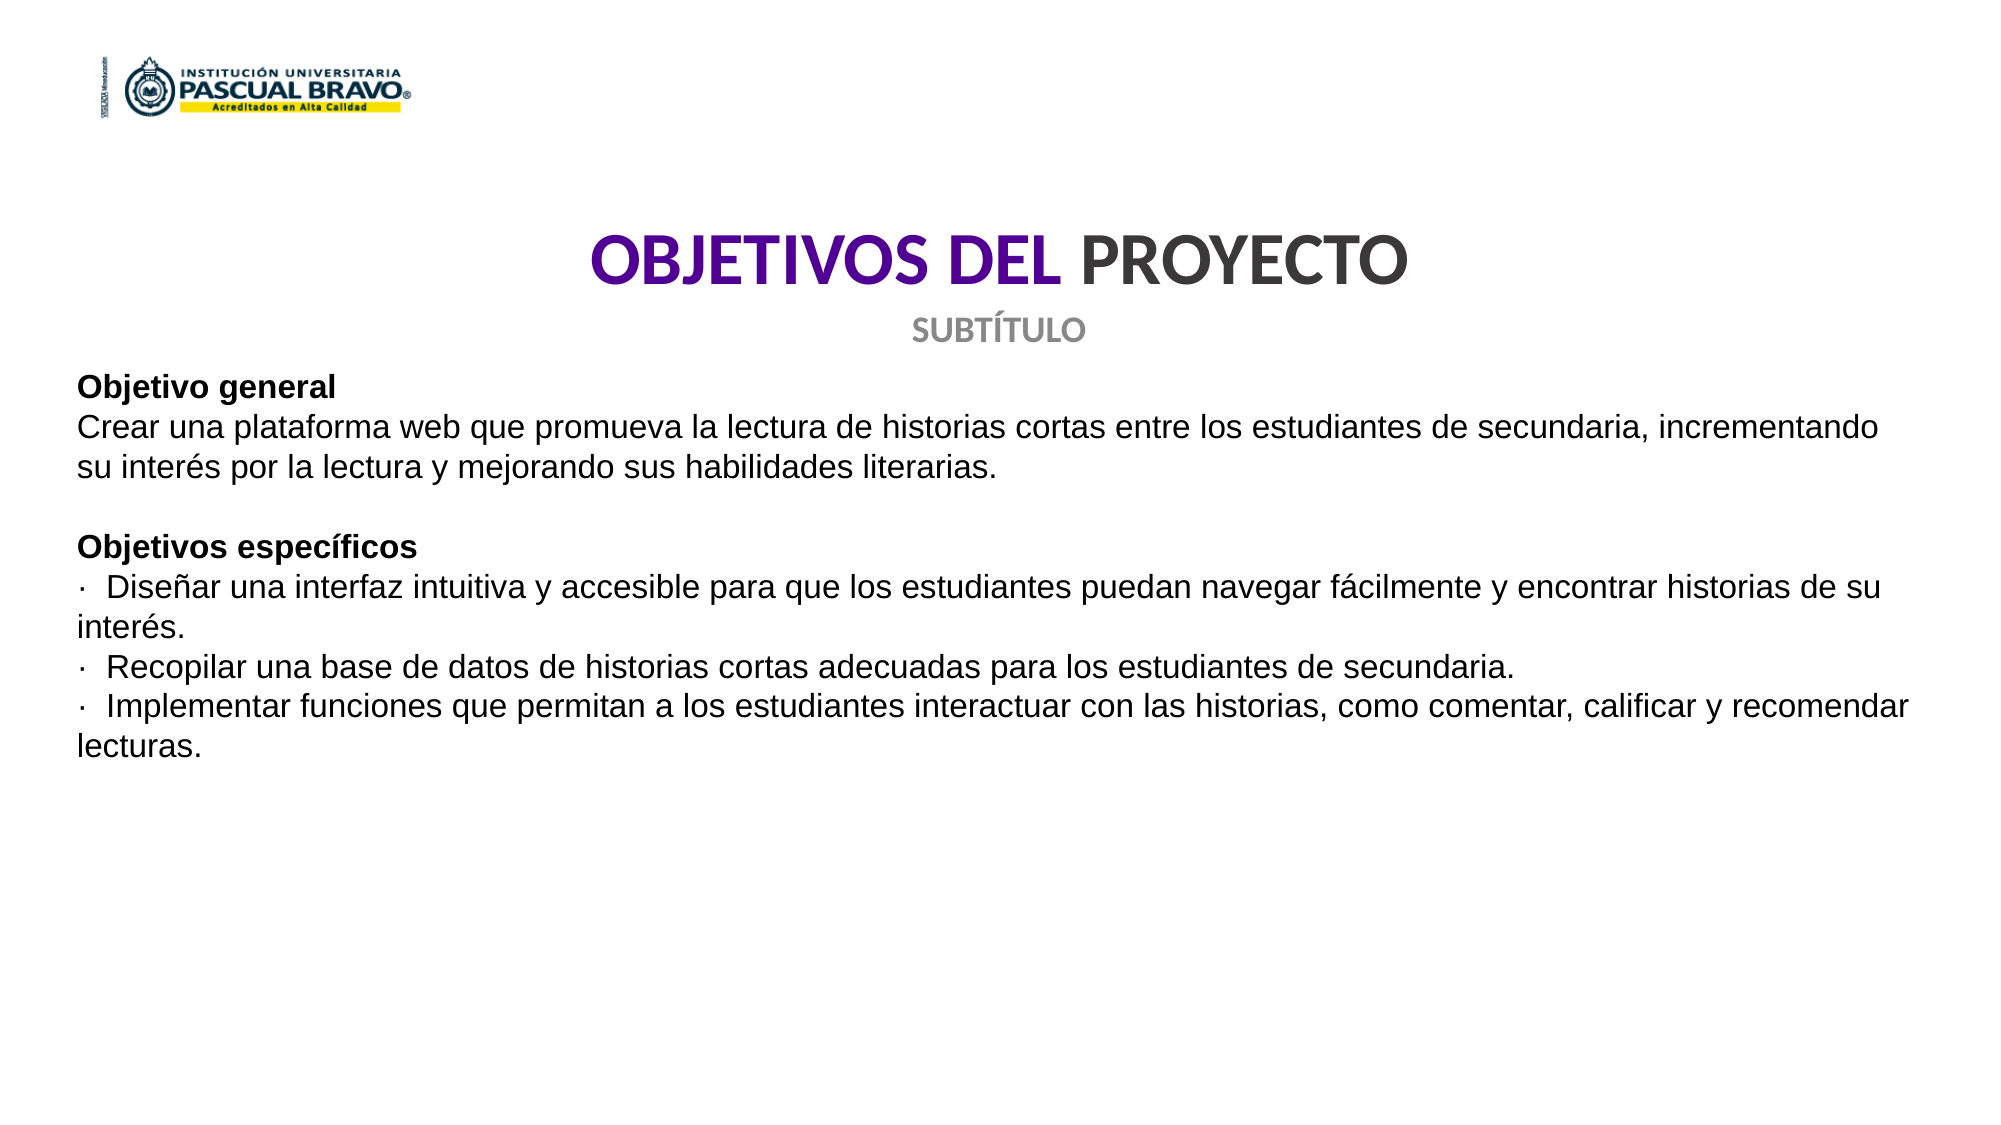

OBJETIVOS DEL PROYECTO
SUBTÍTULO
Objetivo general
Crear una plataforma web que promueva la lectura de historias cortas entre los estudiantes de secundaria, incrementando su interés por la lectura y mejorando sus habilidades literarias.

Objetivos específicos
·  Diseñar una interfaz intuitiva y accesible para que los estudiantes puedan navegar fácilmente y encontrar historias de su interés.
·  Recopilar una base de datos de historias cortas adecuadas para los estudiantes de secundaria.
·  Implementar funciones que permitan a los estudiantes interactuar con las historias, como comentar, calificar y recomendar lecturas.